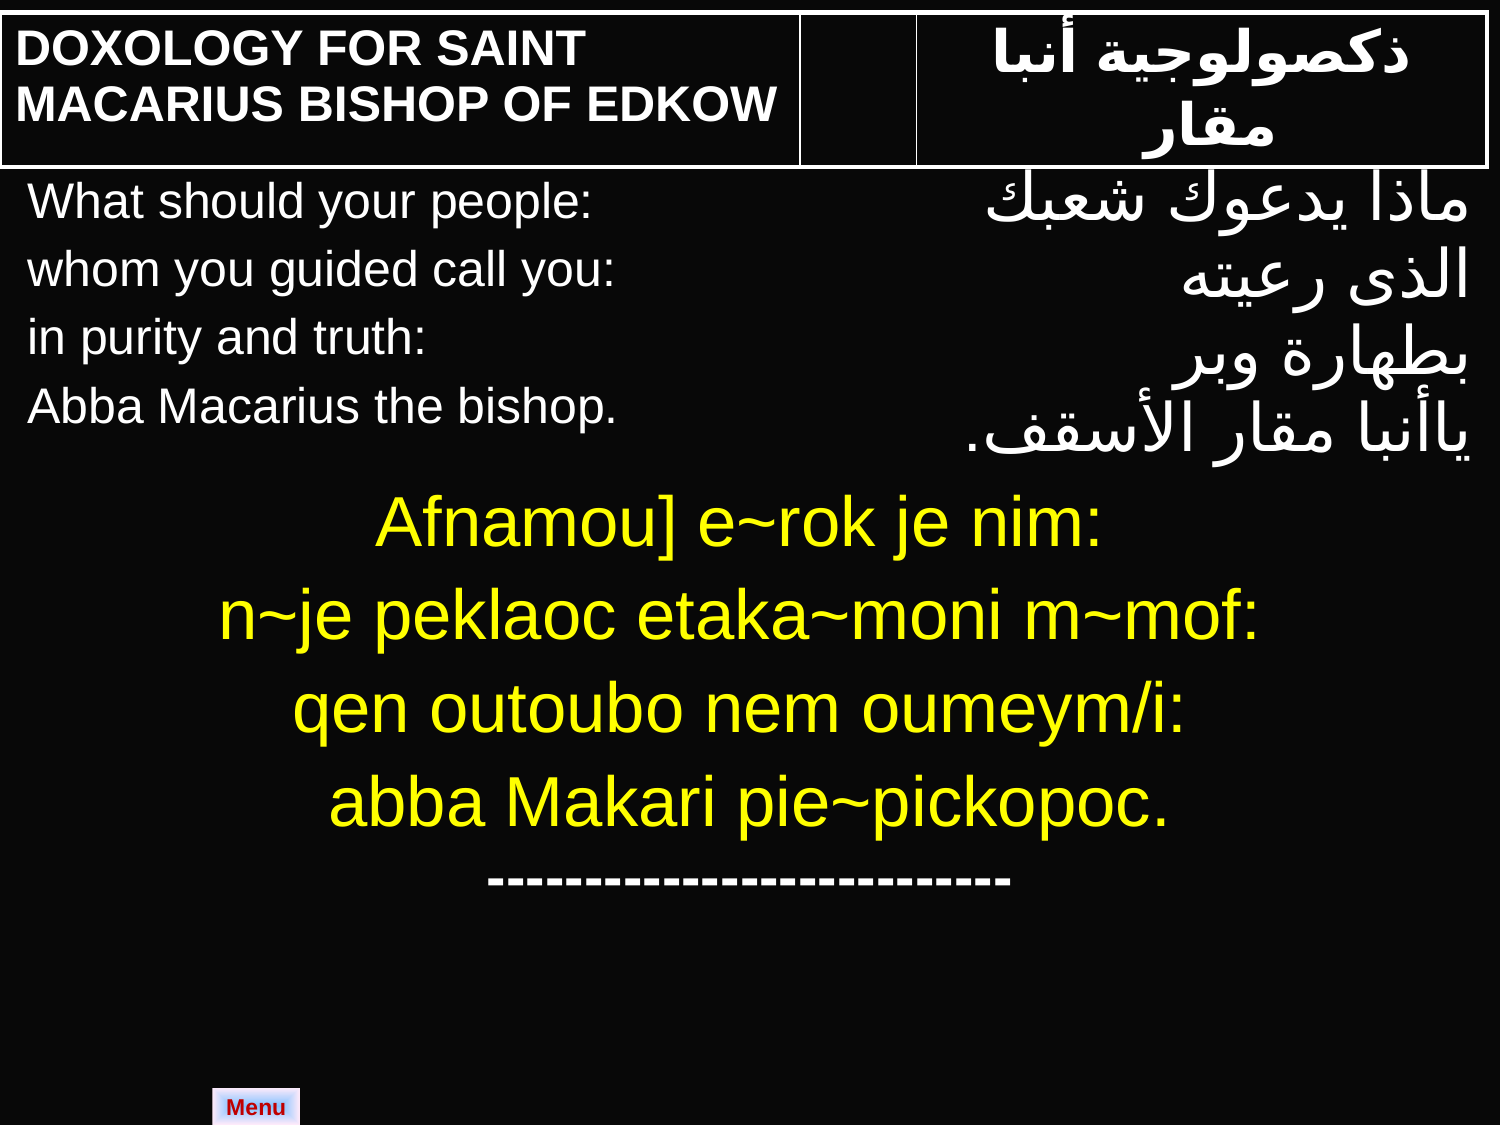

| DOXOLOGY FOR SAINT MACARIUS BISHOP OF EDKOW |  | ذكصولوجية أنبا مقار |
| --- | --- | --- |
| What should your people: whom you guided call you: in purity and truth: Abba Macarius the bishop. | ماذا يدعوك شعبك الذى رعيته بطهارة وبر ياأنبا مقار الأسقف. |
| --- | --- |
| Afnamou] e~rok je nim: n~je peklaoc etaka~moni m~mof: qen outoubo nem oumeym/i: abba Makari pie~pickopoc. |  |
| --------------------------- |  |
Menu